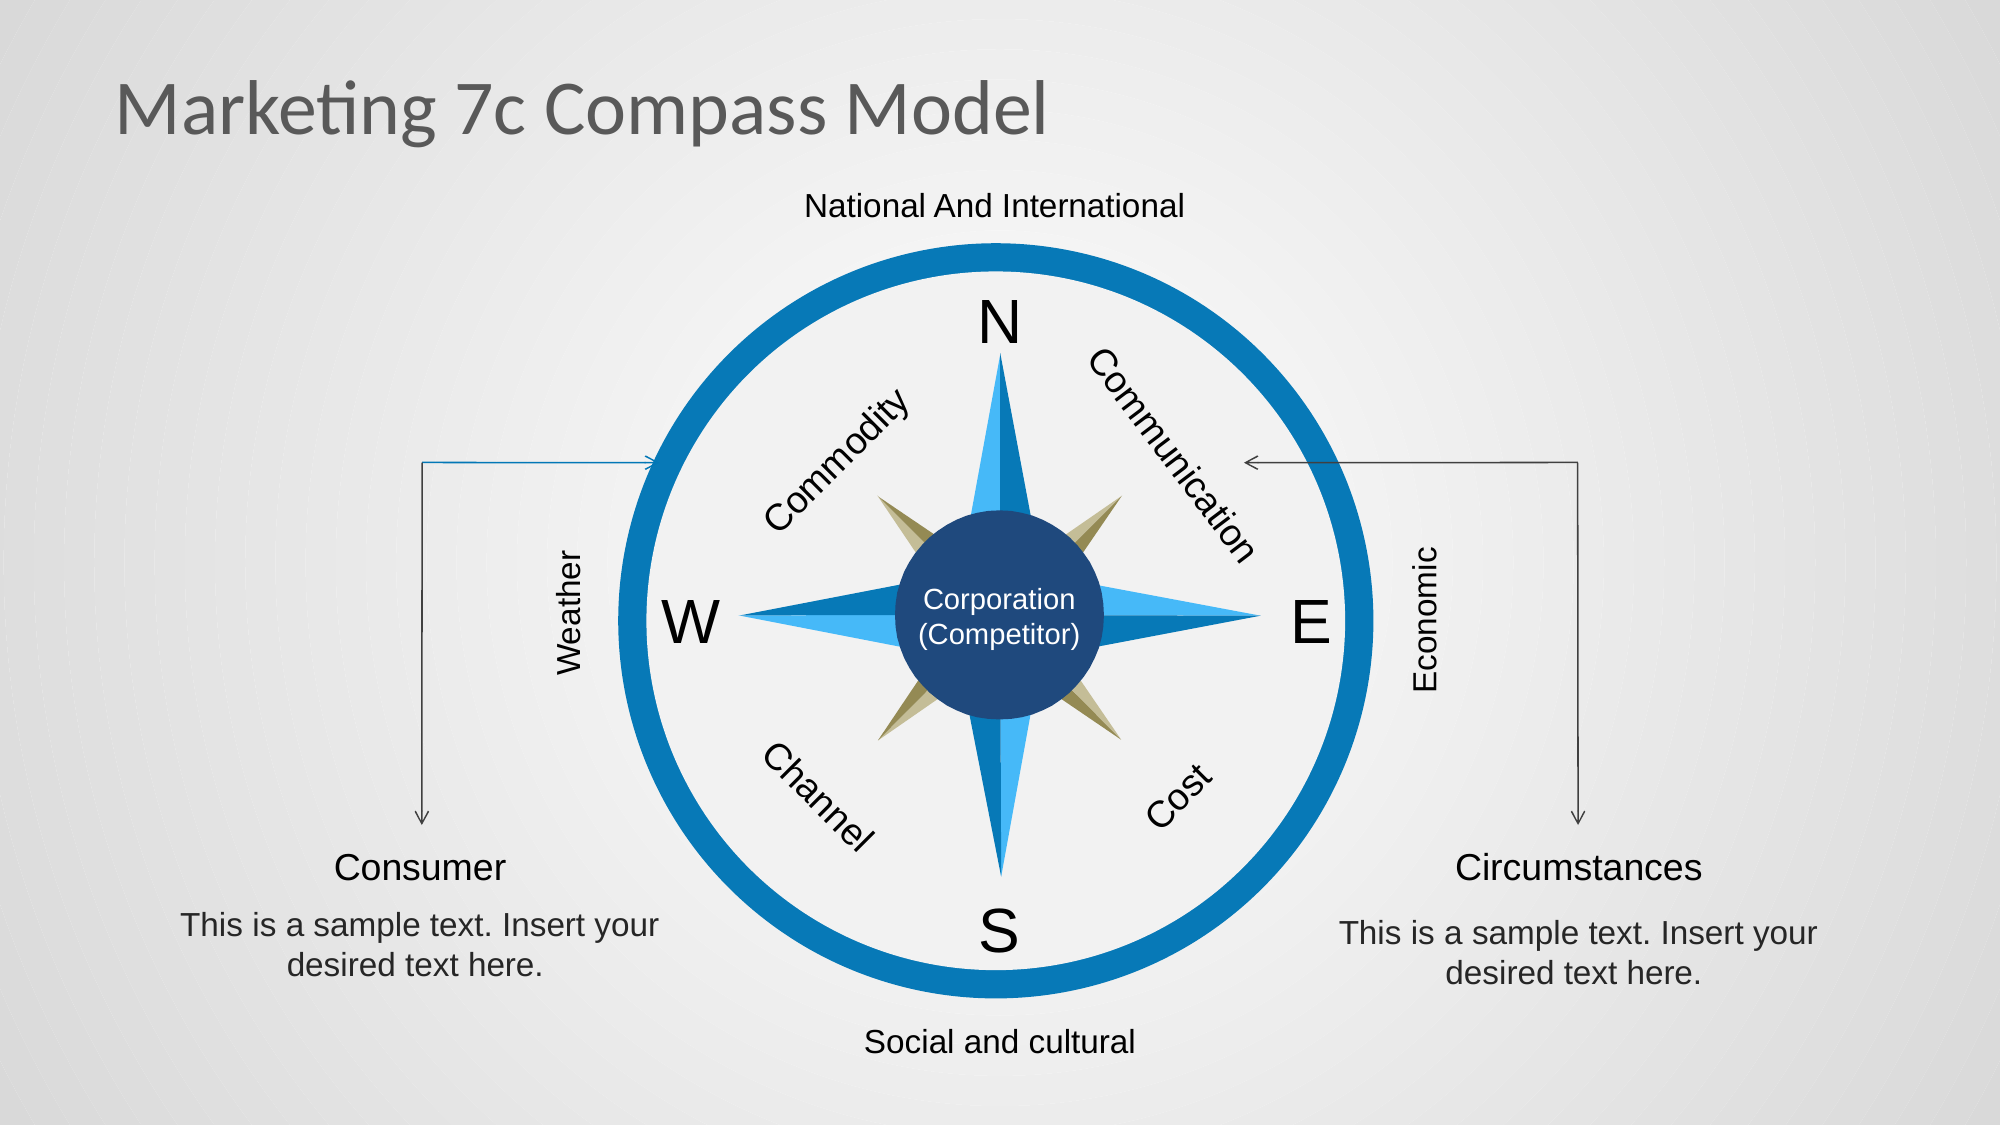

# Marketing 7c Compass Model
National And International

N

Corporation
(Competitor)
Communication
Commodity
W
E
Channel
Cost
S
Weather
Economic
Consumer
Circumstances
This is a sample text. Insert your desired text here.
This is a sample text. Insert your desired text here.
Social and cultural